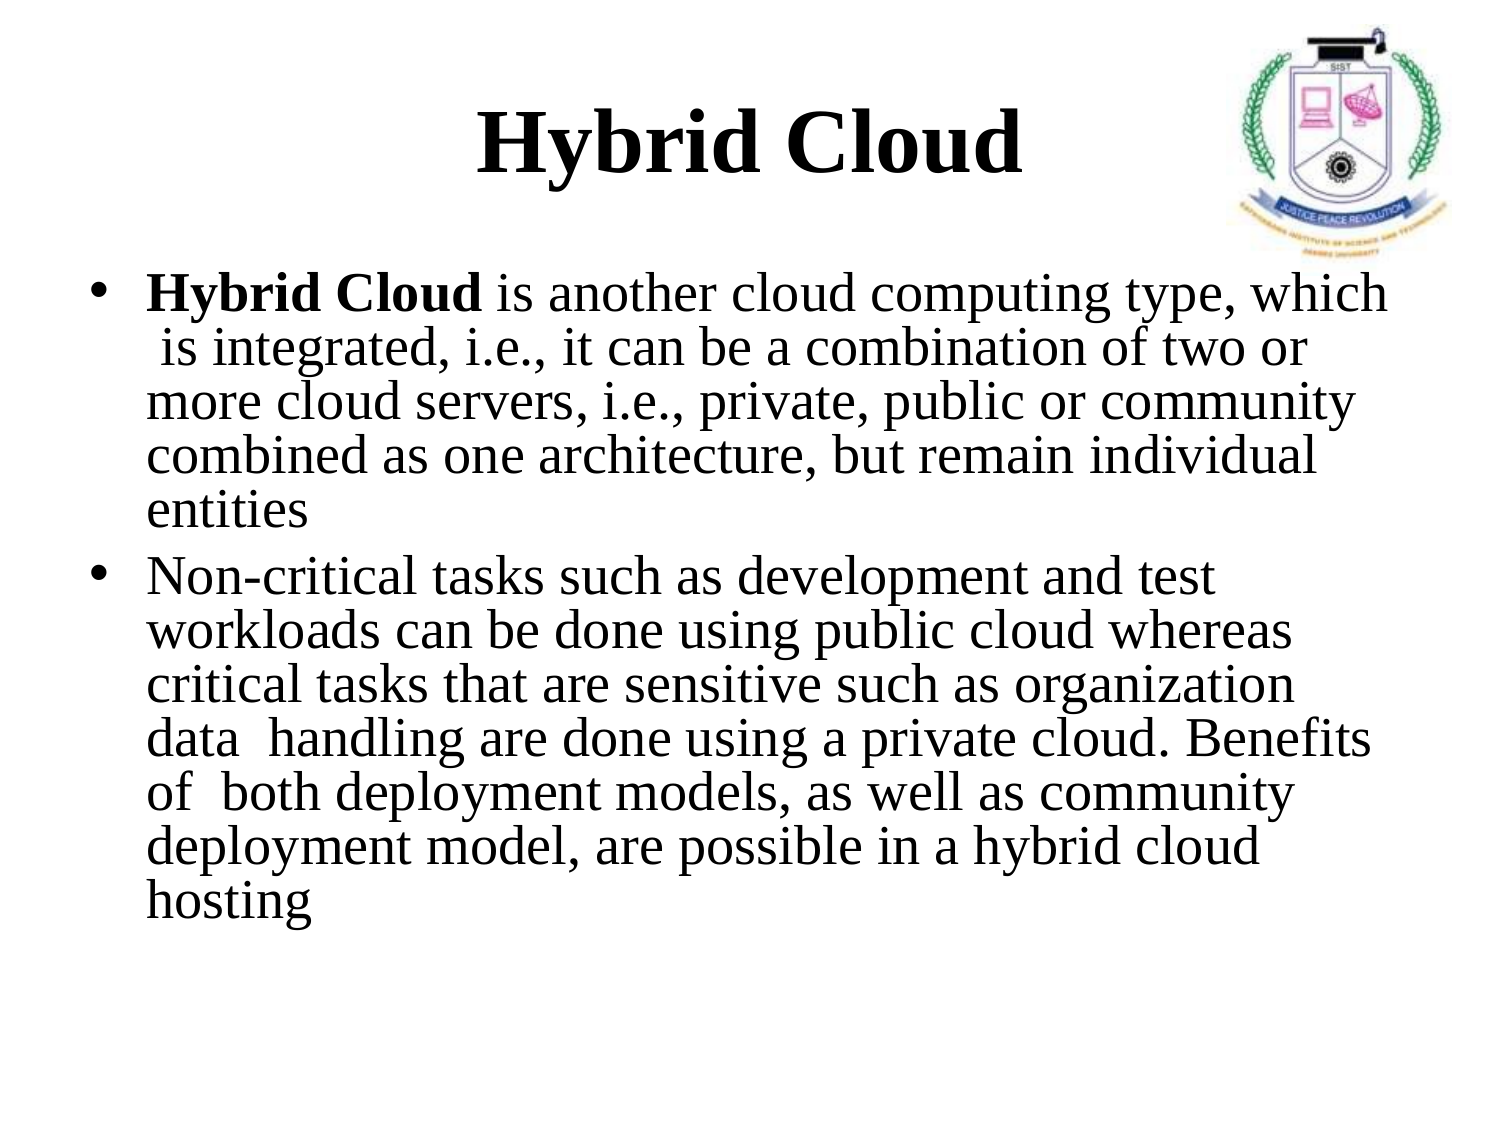

# Hybrid Cloud
Hybrid Cloud is another cloud computing type, which  is integrated, i.e., it can be a combination of two or  more cloud servers, i.e., private, public or community  combined as one architecture, but remain individual  entities
Non-critical tasks such as development and test  workloads can be done using public cloud whereas  critical tasks that are sensitive such as organization data  handling are done using a private cloud. Benefits of  both deployment models, as well as community  deployment model, are possible in a hybrid cloud  hosting